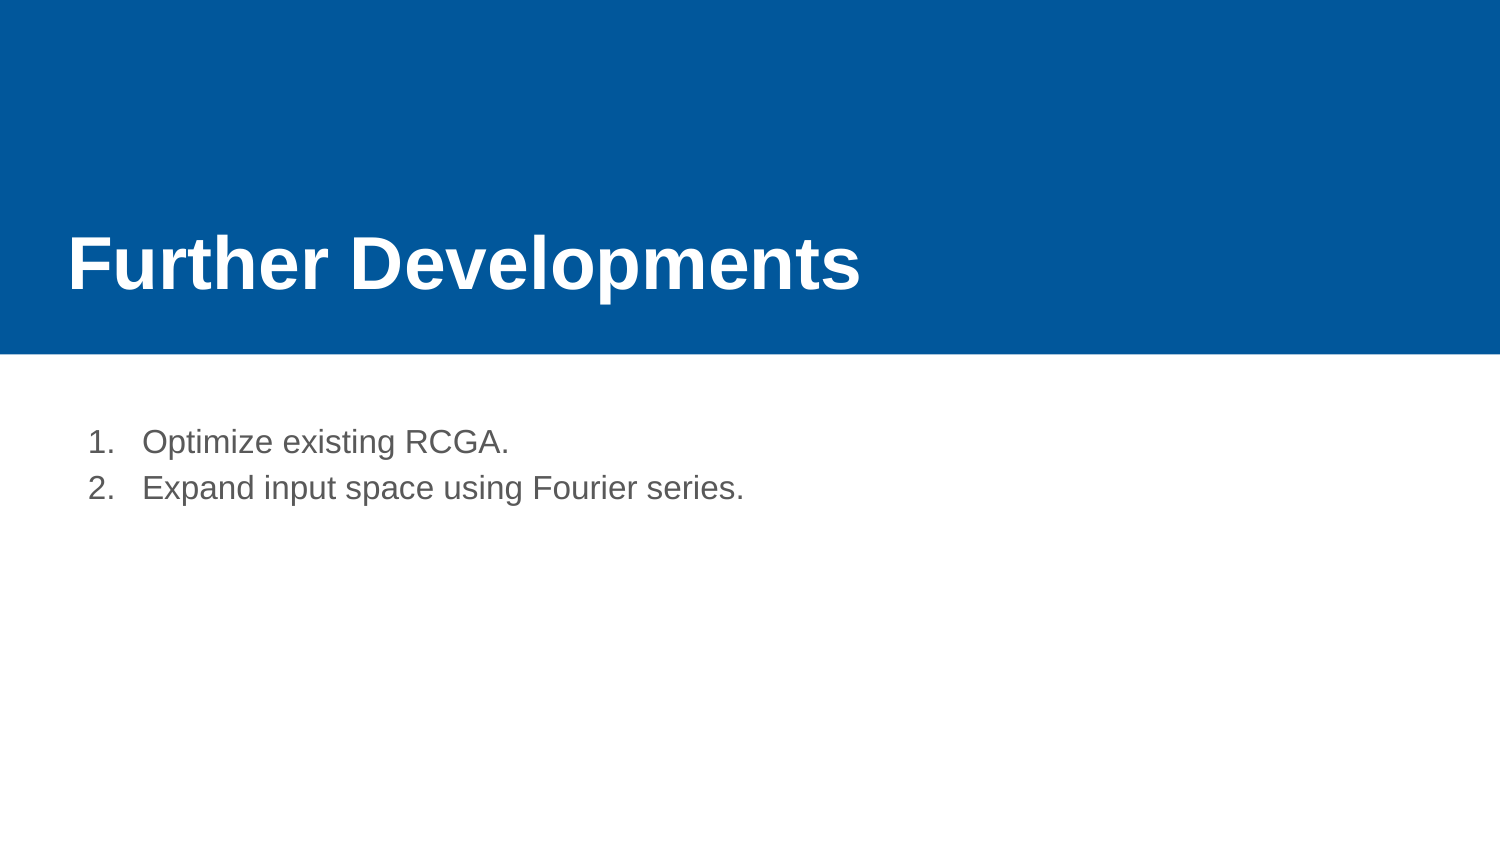

# Further Developments
Optimize existing RCGA.
Expand input space using Fourier series.